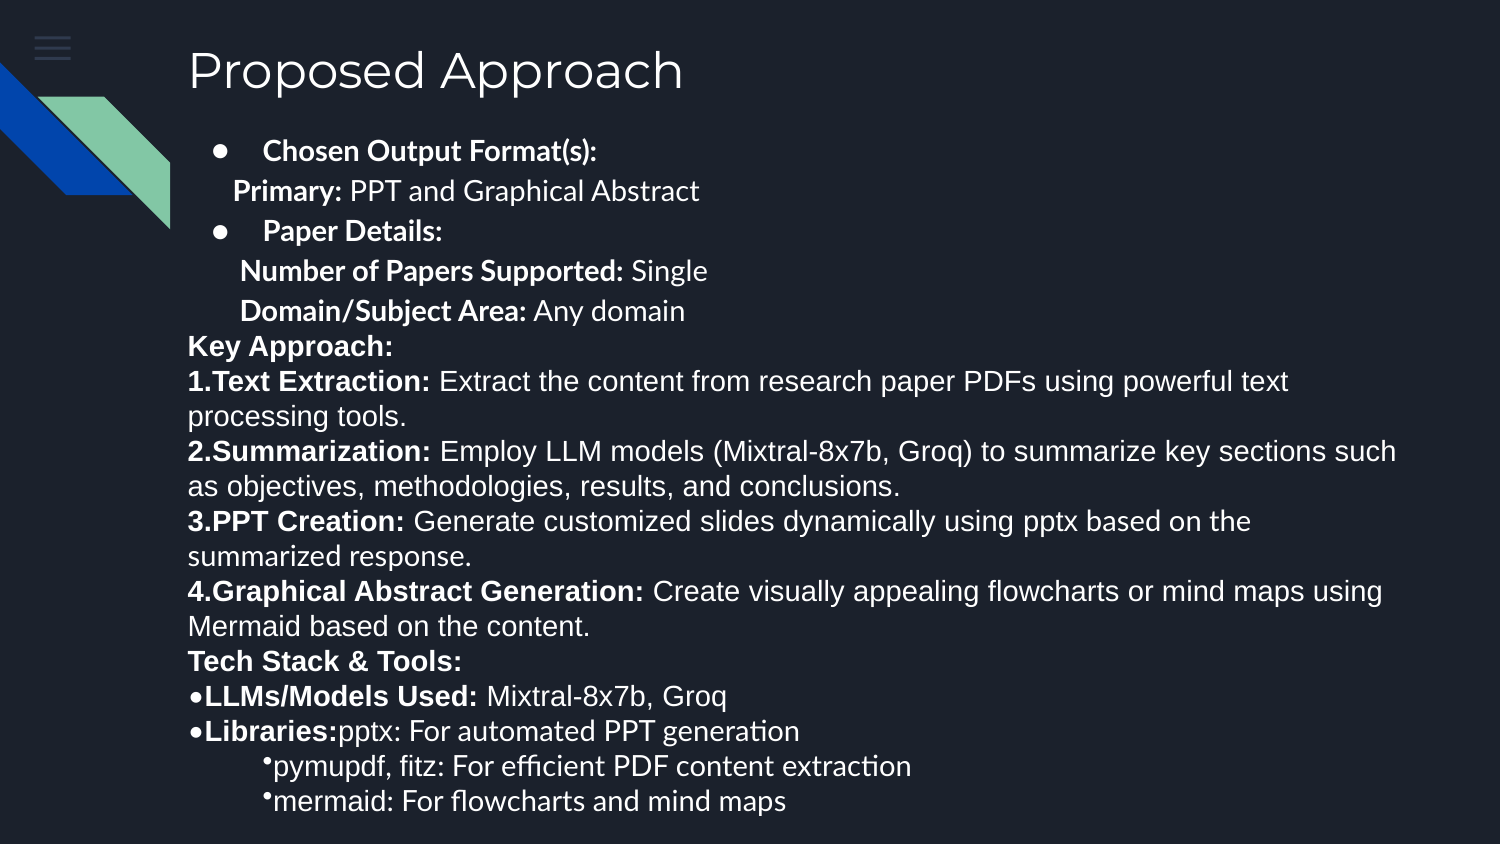

# Proposed Approach
Chosen Output Format(s):
   Primary: PPT and Graphical Abstract
Paper Details:
    Number of Papers Supported: Single
    Domain/Subject Area: Any domain
Key Approach:
Text Extraction: Extract the content from research paper PDFs using powerful text processing tools.
Summarization: Employ LLM models (Mixtral-8x7b, Groq) to summarize key sections such as objectives, methodologies, results, and conclusions.
PPT Creation: Generate customized slides dynamically using pptx based on the summarized response.
Graphical Abstract Generation: Create visually appealing flowcharts or mind maps using Mermaid based on the content.
Tech Stack & Tools:
LLMs/Models Used: Mixtral-8x7b, Groq
Libraries:pptx: For automated PPT generation
pymupdf, fitz: For efficient PDF content extraction
mermaid: For flowcharts and mind maps